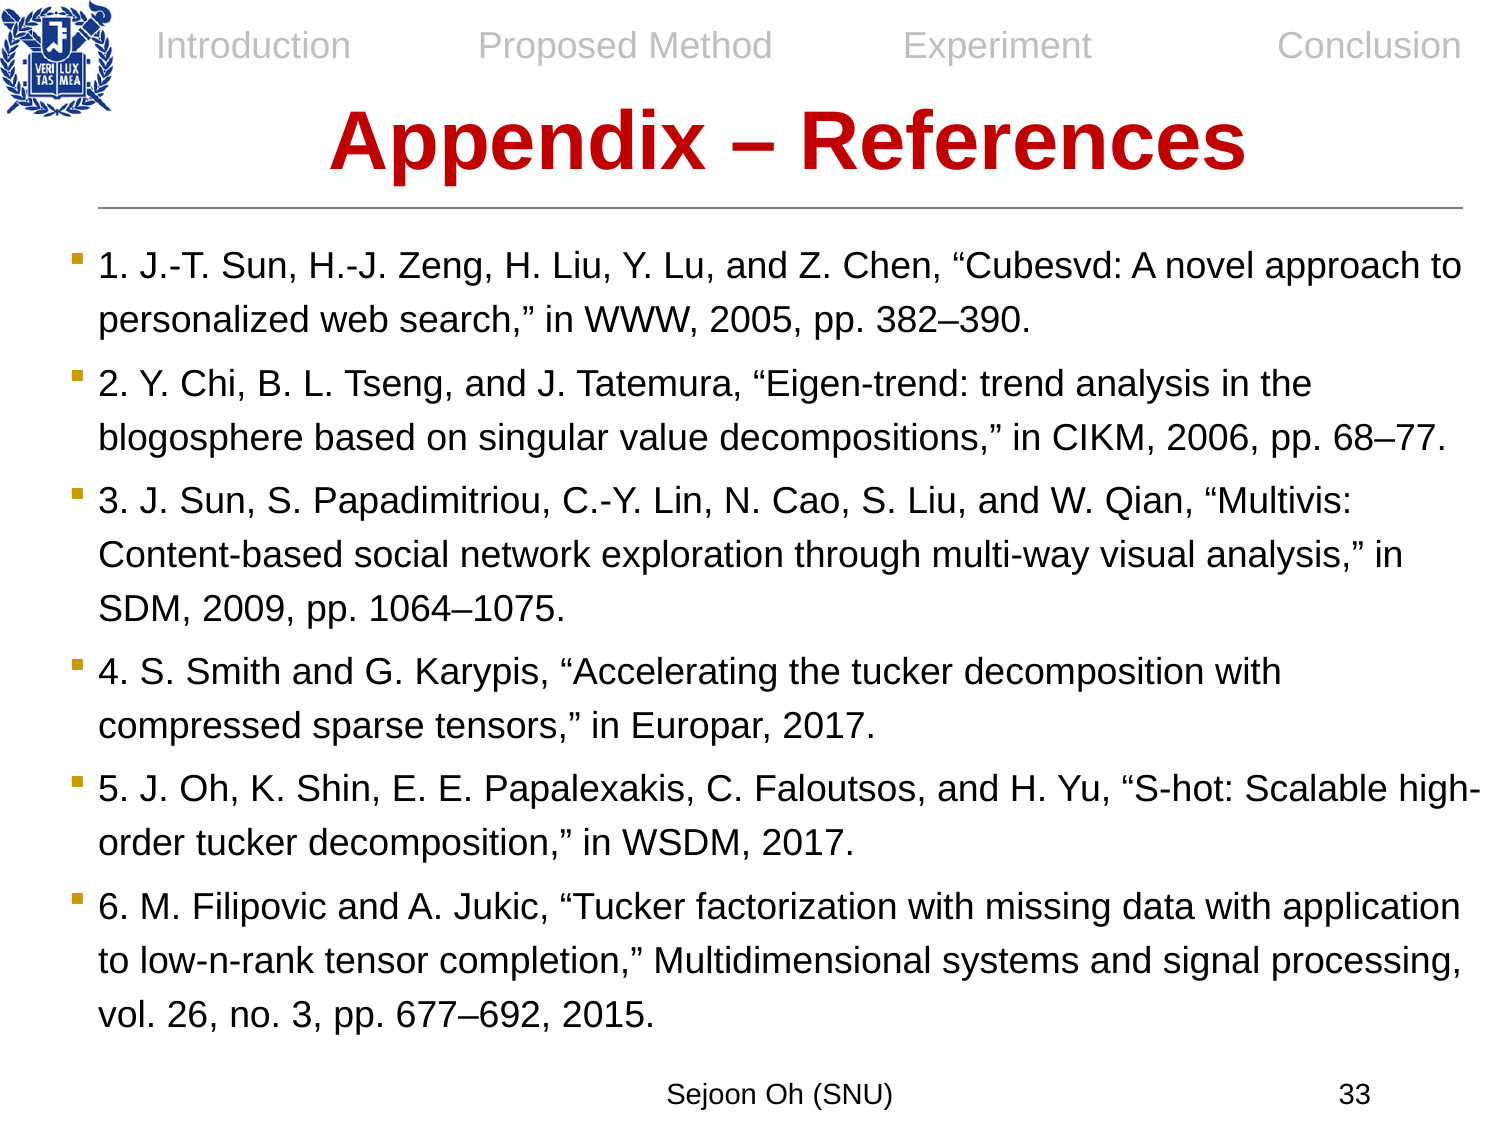

33
| Introduction | Proposed Method | Experiment | Conclusion |
| --- | --- | --- | --- |
Appendix – References

1. J.-T. Sun, H.-J. Zeng, H. Liu, Y. Lu, and Z. Chen, “Cubesvd: A novel approach to personalized web search,” in WWW, 2005, pp. 382–390.
2. Y. Chi, B. L. Tseng, and J. Tatemura, “Eigen-trend: trend analysis in the blogosphere based on singular value decompositions,” in CIKM, 2006, pp. 68–77.
3. J. Sun, S. Papadimitriou, C.-Y. Lin, N. Cao, S. Liu, and W. Qian, “Multivis: Content-based social network exploration through multi-way visual analysis,” in SDM, 2009, pp. 1064–1075.
4. S. Smith and G. Karypis, “Accelerating the tucker decomposition with compressed sparse tensors,” in Europar, 2017.
5. J. Oh, K. Shin, E. E. Papalexakis, C. Faloutsos, and H. Yu, “S-hot: Scalable high-order tucker decomposition,” in WSDM, 2017.
6. M. Filipovic and A. Jukic, “Tucker factorization with missing data with application to low-n-rank tensor completion,” Multidimensional systems and signal processing, vol. 26, no. 3, pp. 677–692, 2015.